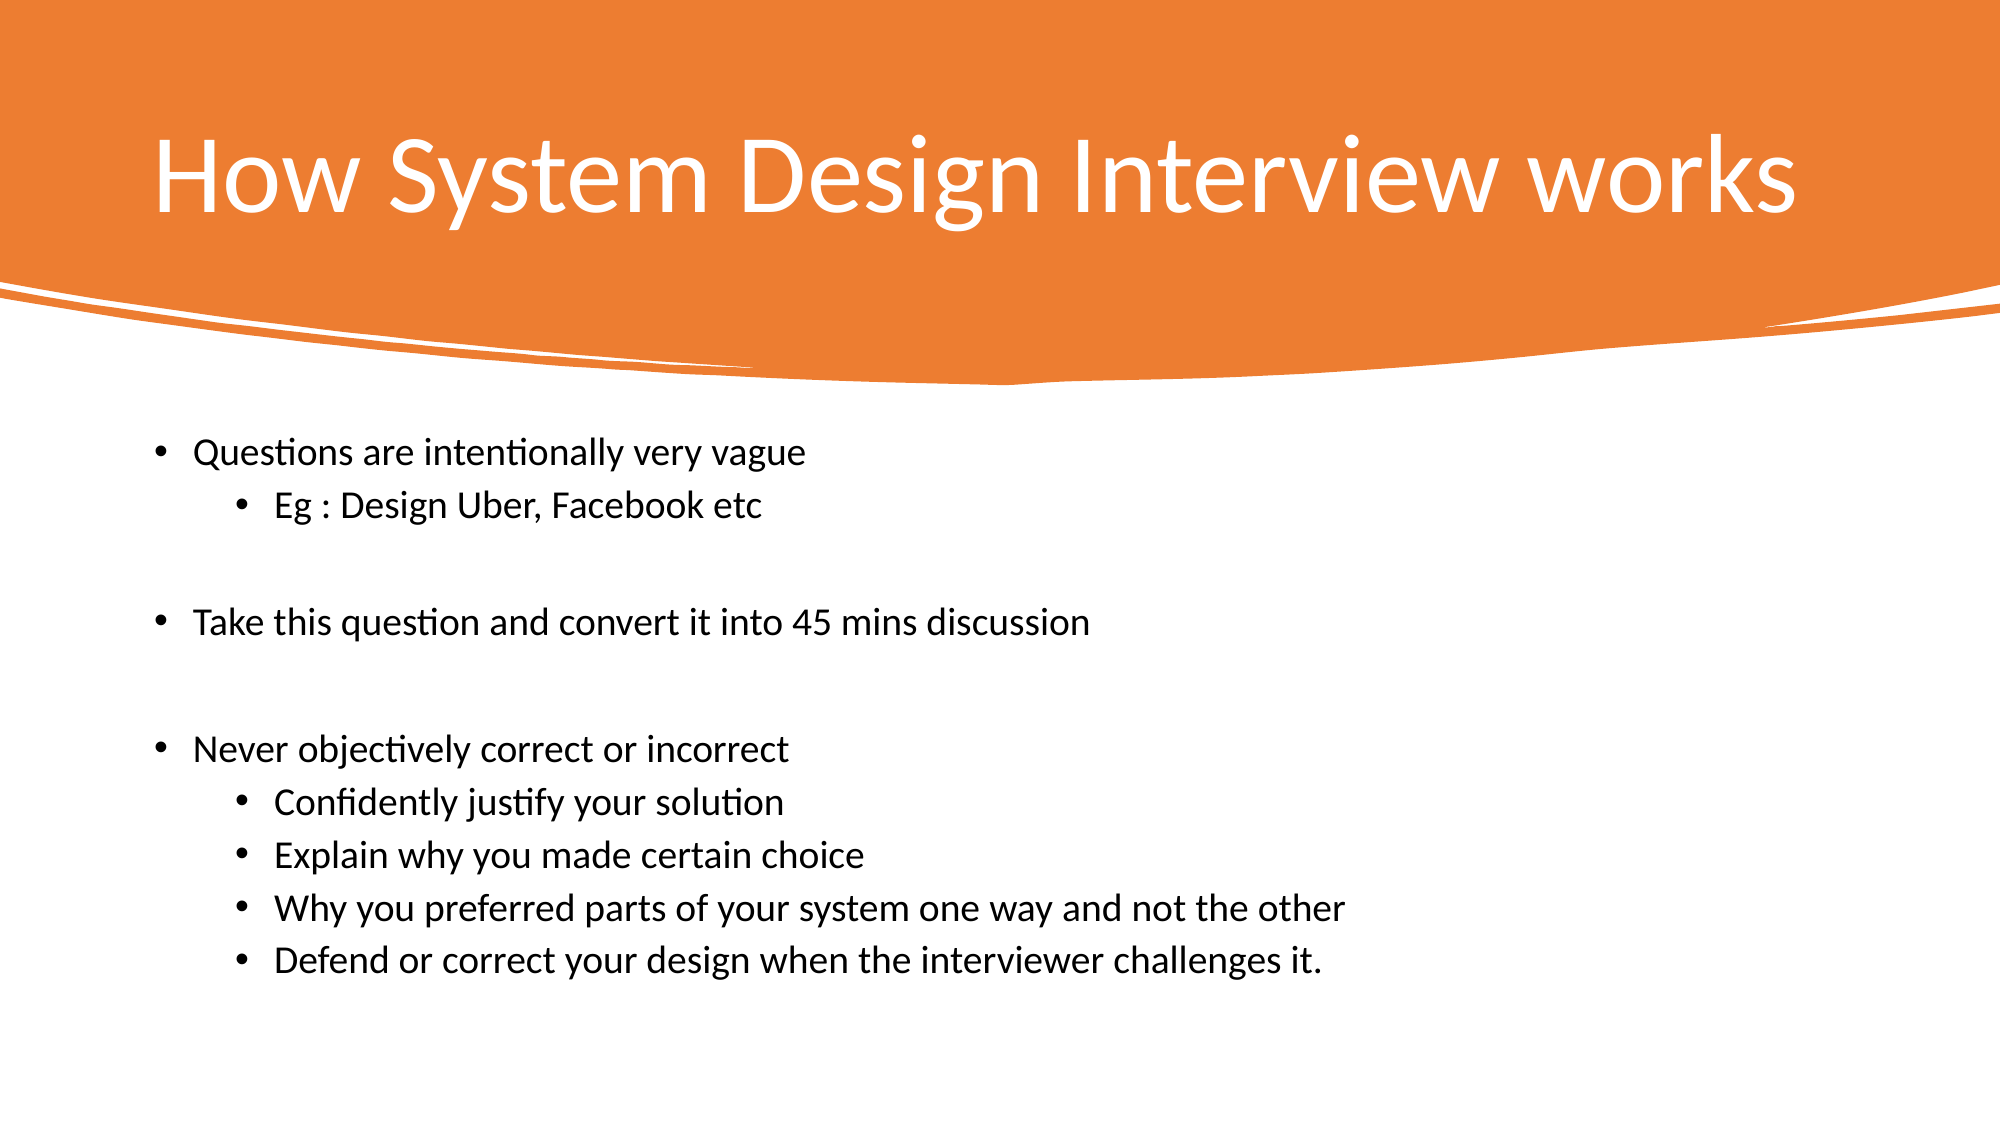

# How System Design Interview works
Questions are intentionally very vague
Eg : Design Uber, Facebook etc

Take this question and convert it into 45 mins discussion

Never objectively correct or incorrect
Confidently justify your solution
Explain why you made certain choice
Why you preferred parts of your system one way and not the other
Defend or correct your design when the interviewer challenges it.